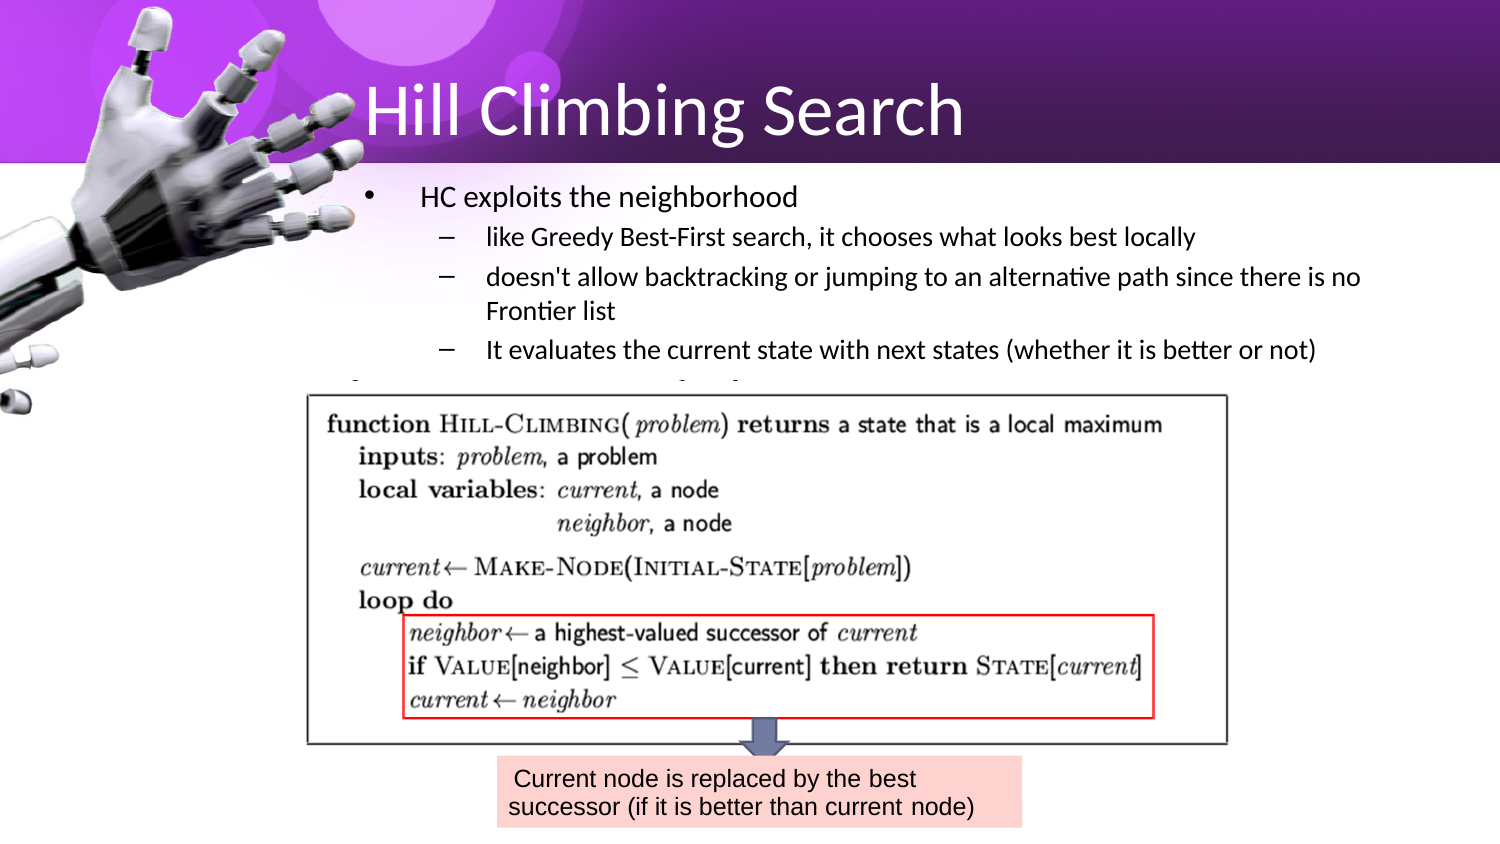

# Hill Climbing Search
HC exploits the neighborhood
like Greedy Best-First search, it chooses what looks best locally
doesn't allow backtracking or jumping to an alternative path since there is no Frontier list
It evaluates the current state with next states (whether it is better or not)

Current node is replaced by the best
successor (if it is better than current node)